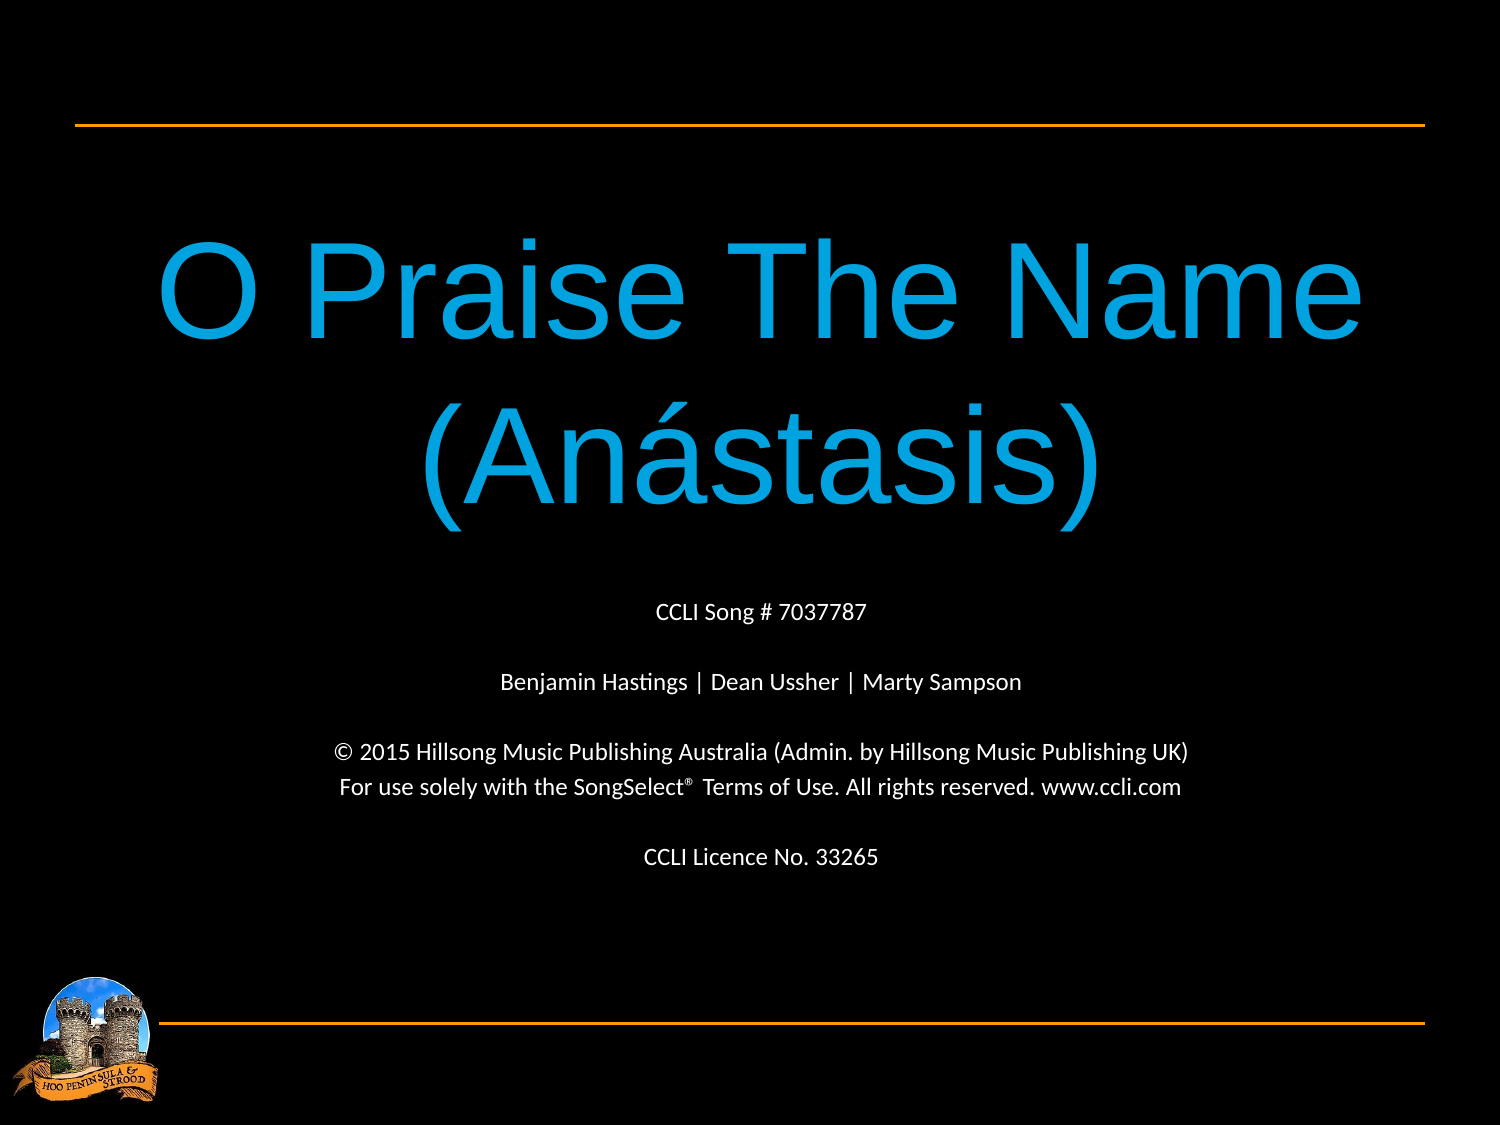

O Praise The Name (Anástasis)
CCLI Song # 7037787

Benjamin Hastings | Dean Ussher | Marty Sampson

© 2015 Hillsong Music Publishing Australia (Admin. by Hillsong Music Publishing UK)
For use solely with the SongSelect® Terms of Use. All rights reserved. www.ccli.com

CCLI Licence No. 33265